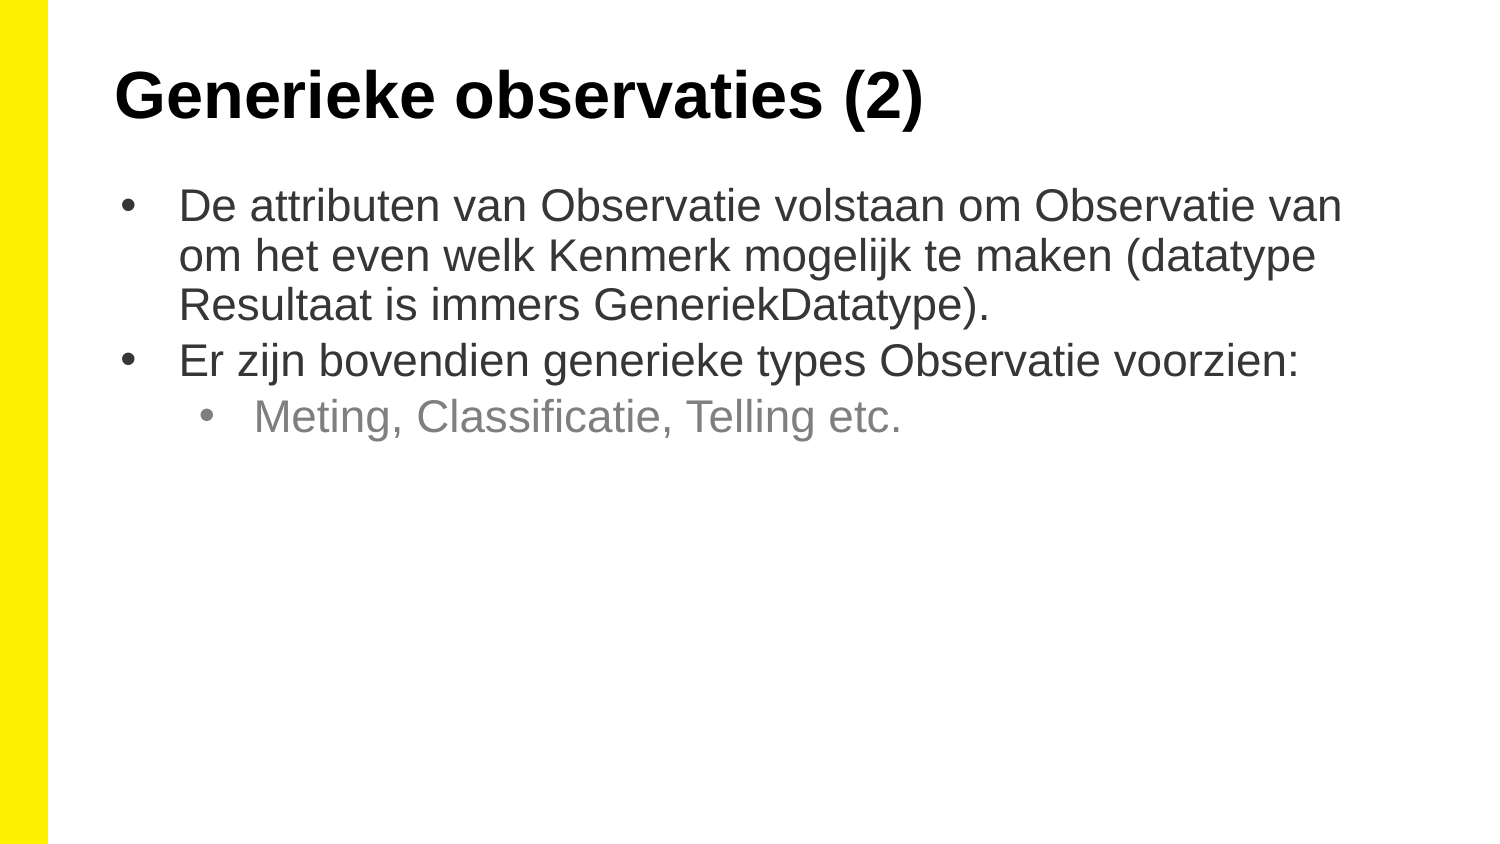

Generieke observaties (2)
De attributen van Observatie volstaan om Observatie van om het even welk Kenmerk mogelijk te maken (datatype Resultaat is immers GeneriekDatatype).
Er zijn bovendien generieke types Observatie voorzien:
Meting, Classificatie, Telling etc.